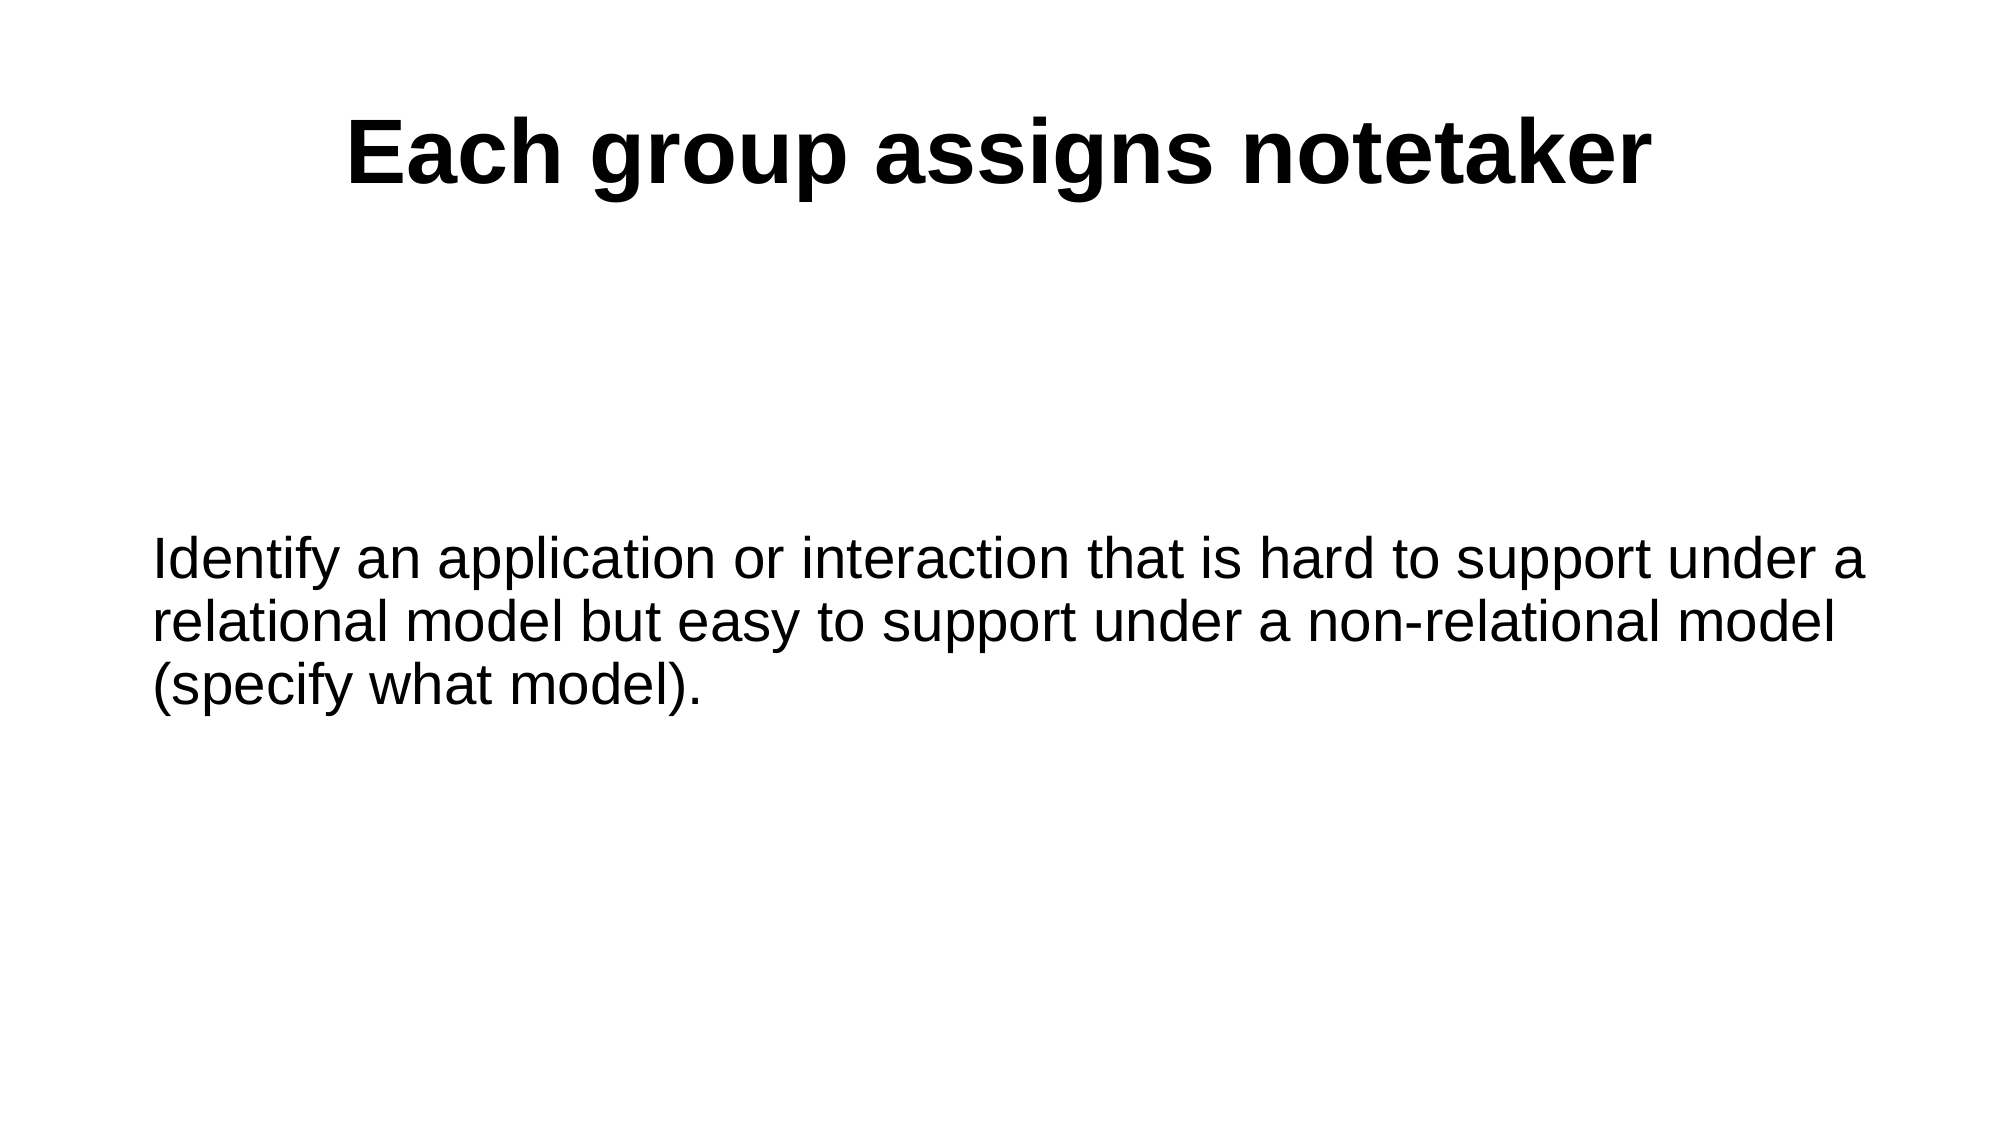

# Each group assigns notetaker

Identify an application or interaction that is hard to support under a relational model but easy to support under a non-relational model (specify what model).